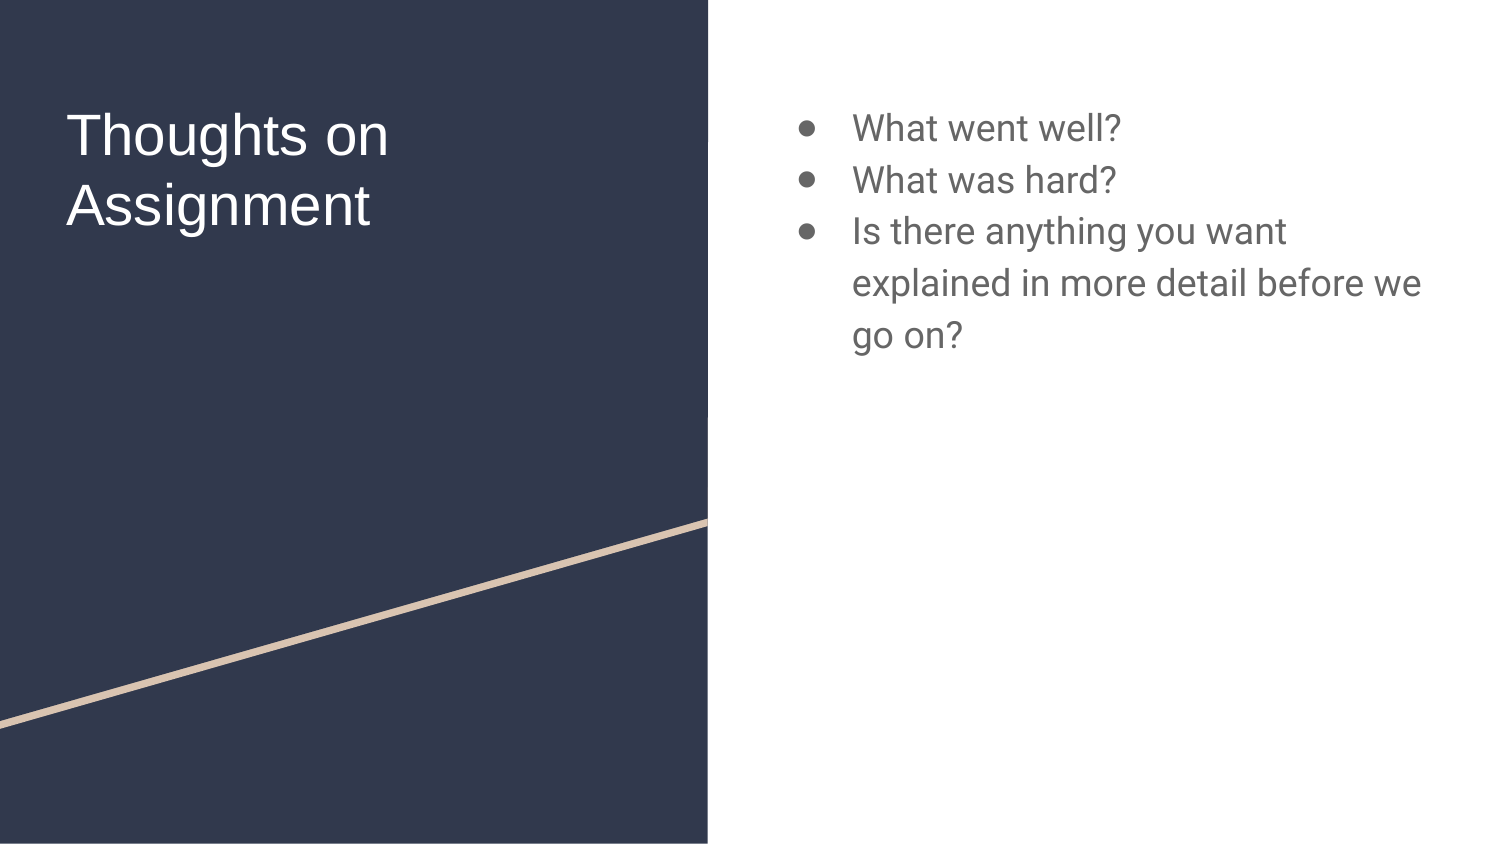

# Thoughts on Assignment
What went well?
What was hard?
Is there anything you want explained in more detail before we go on?